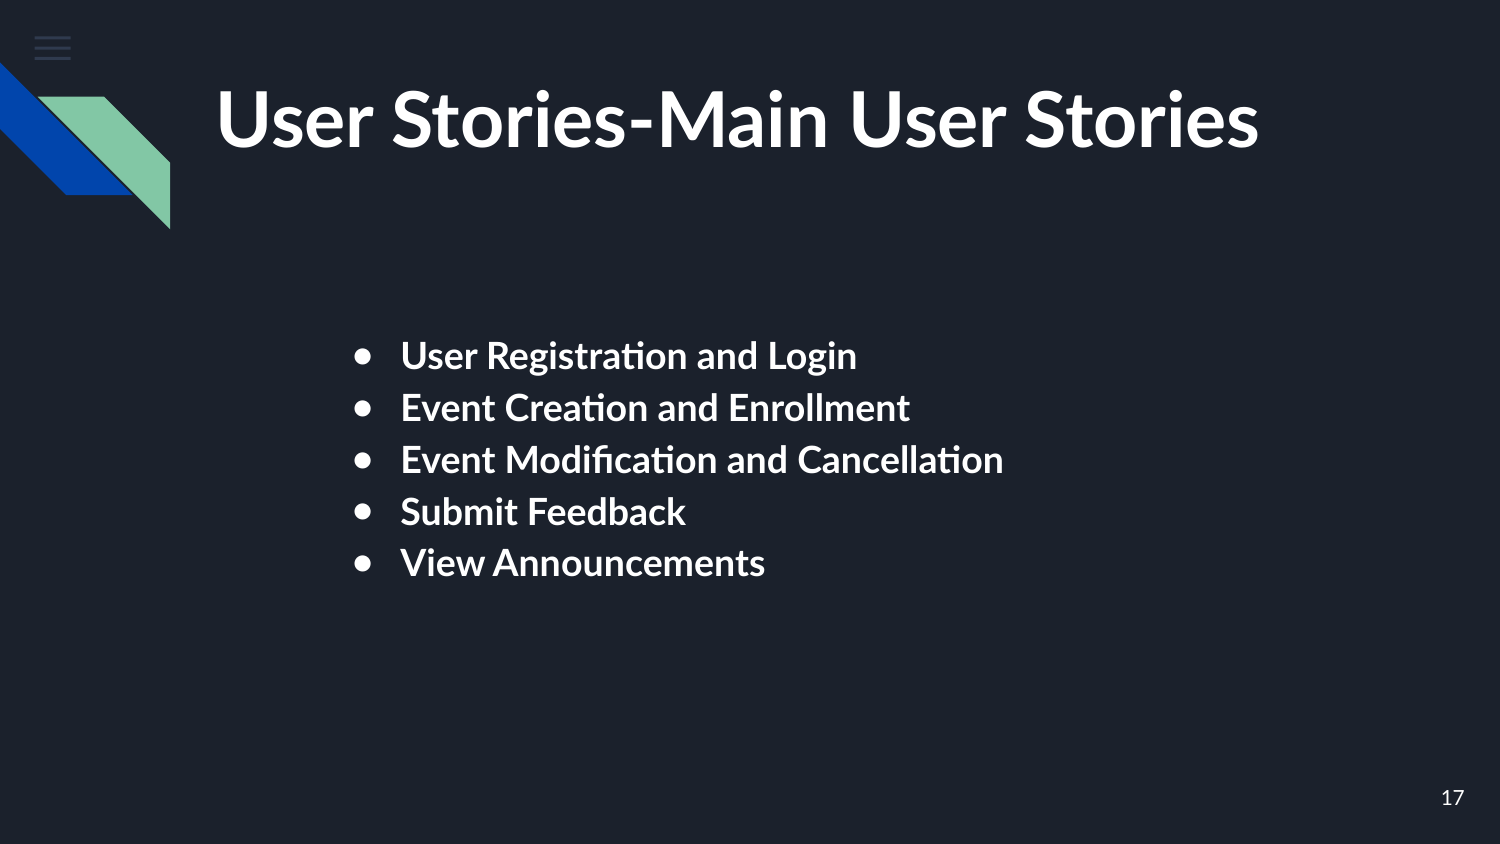

# User Stories-Main User Stories
User Registration and Login
Event Creation and Enrollment
Event Modification and Cancellation
Submit Feedback
View Announcements

17